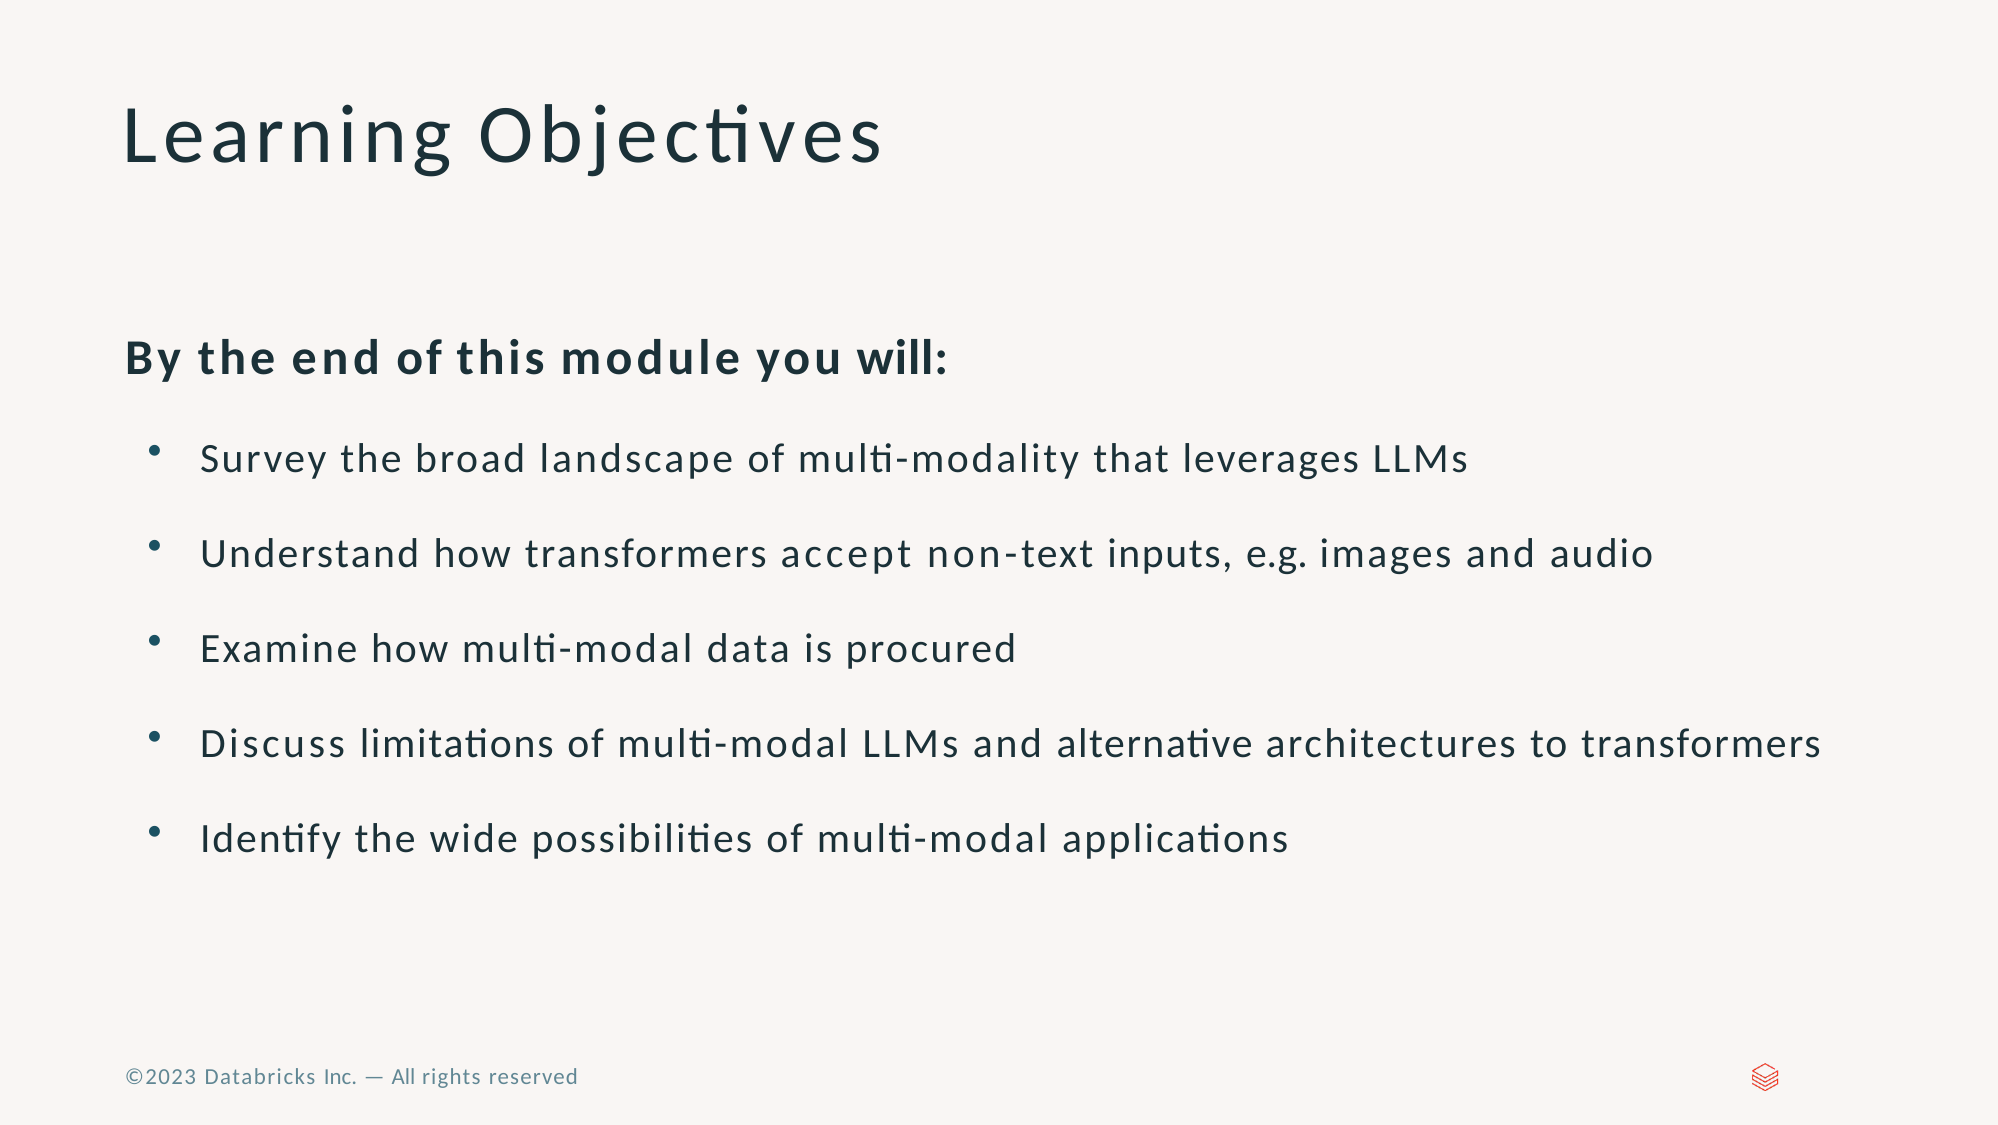

# Learning Objectives
By the end of this module you will:
Survey the broad landscape of multi-modality that leverages LLMs
Understand how transformers accept non-text inputs, e.g. images and audio
Examine how multi-modal data is procured
Discuss limitations of multi-modal LLMs and alternative architectures to transformers
Identify the wide possibilities of multi-modal applications
©2023 Databricks Inc. — All rights reserved